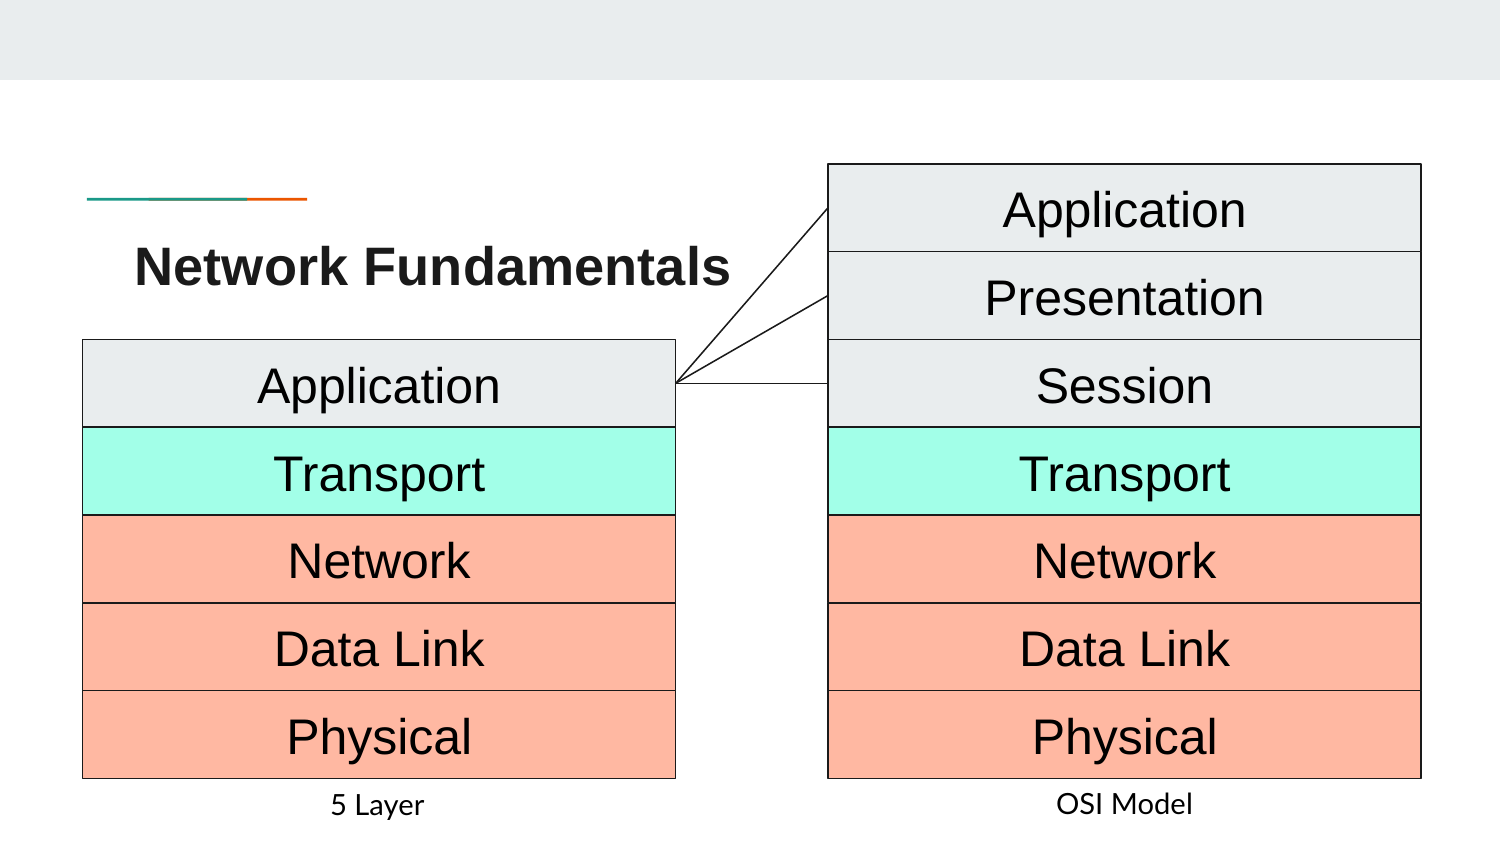

Application
# Network Fundamentals
Presentation
Application
Session
Transport
Transport
Network
Network
Data Link
Data Link
Physical
Physical
OSI Model
5 Layer